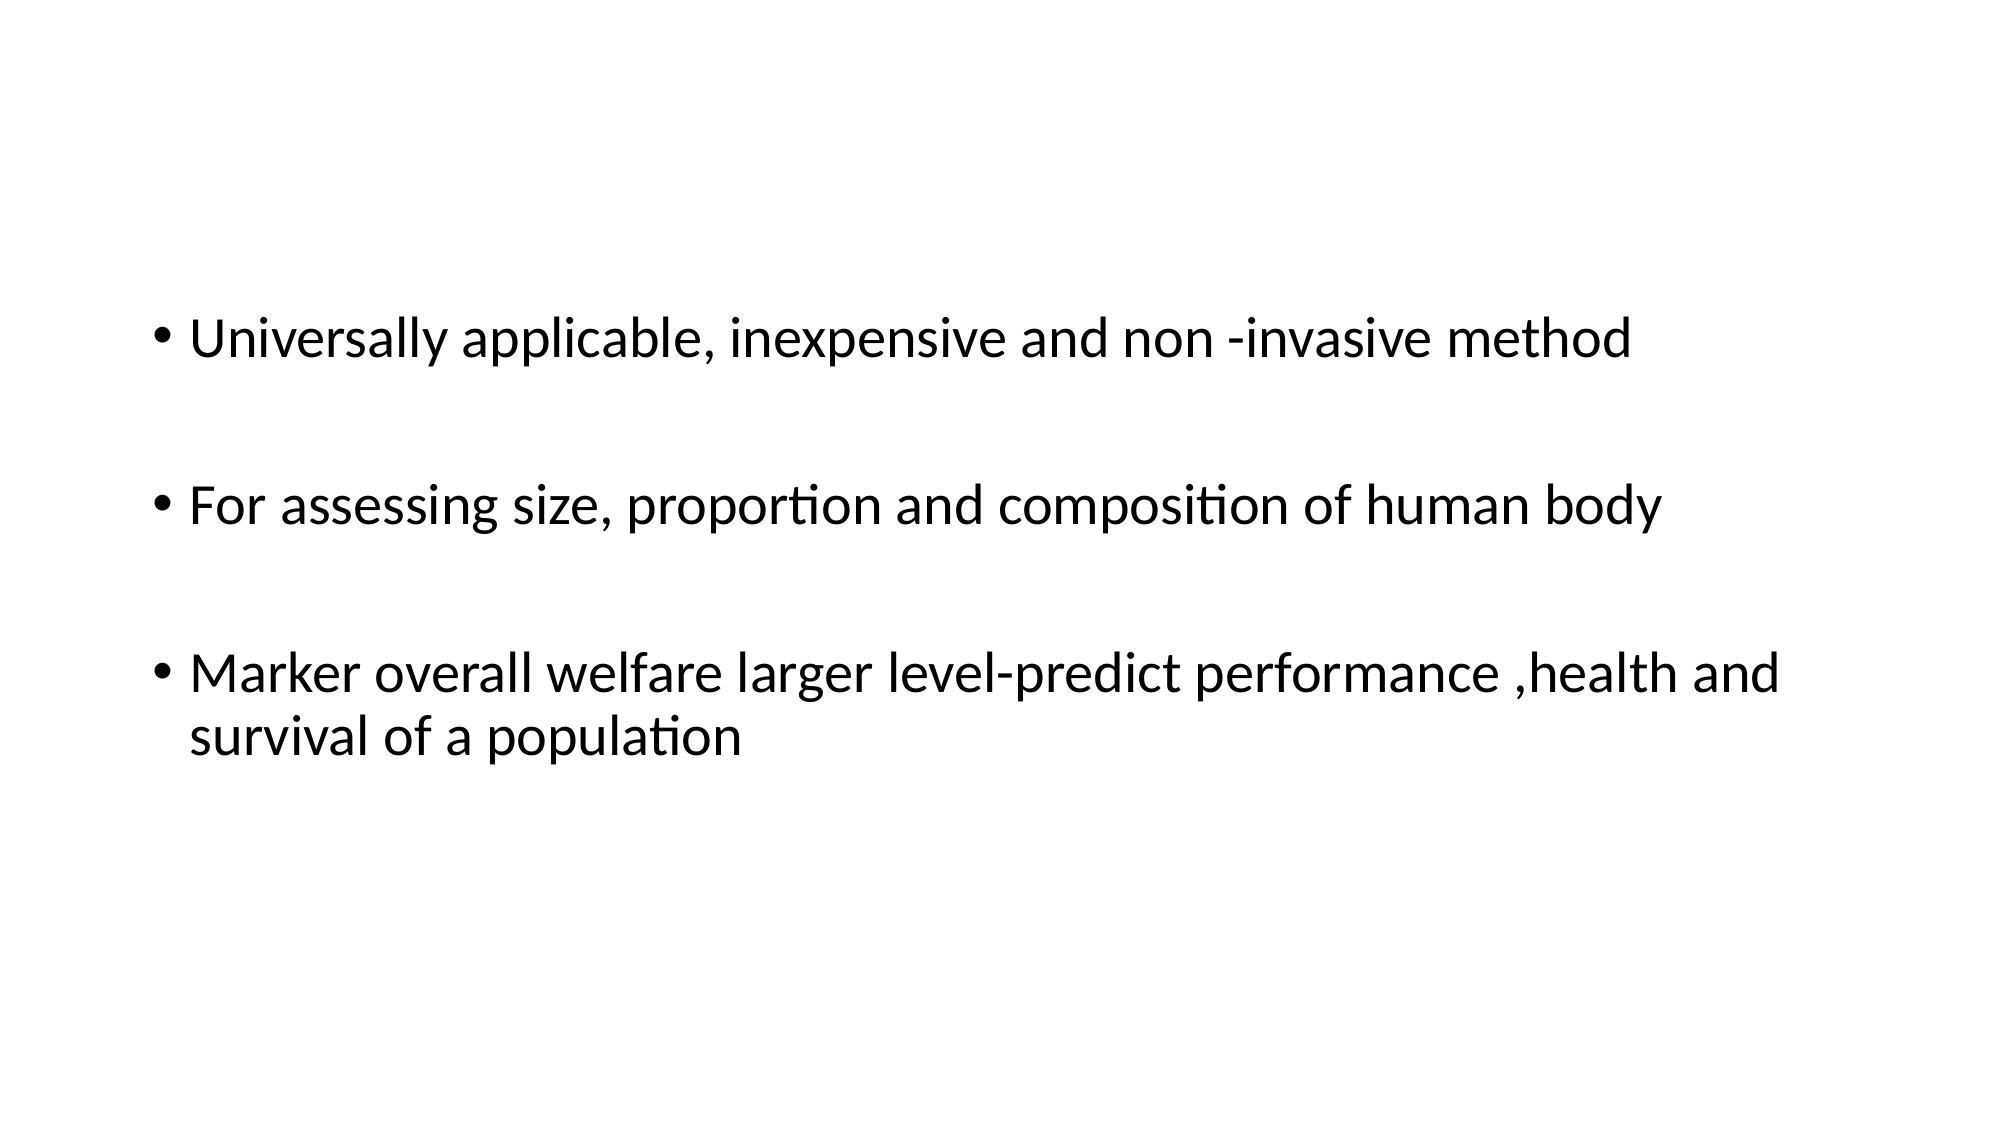

#
Universally applicable, inexpensive and non -invasive method

For assessing size, proportion and composition of human body

Marker overall welfare larger level-predict performance ,health and survival of a population